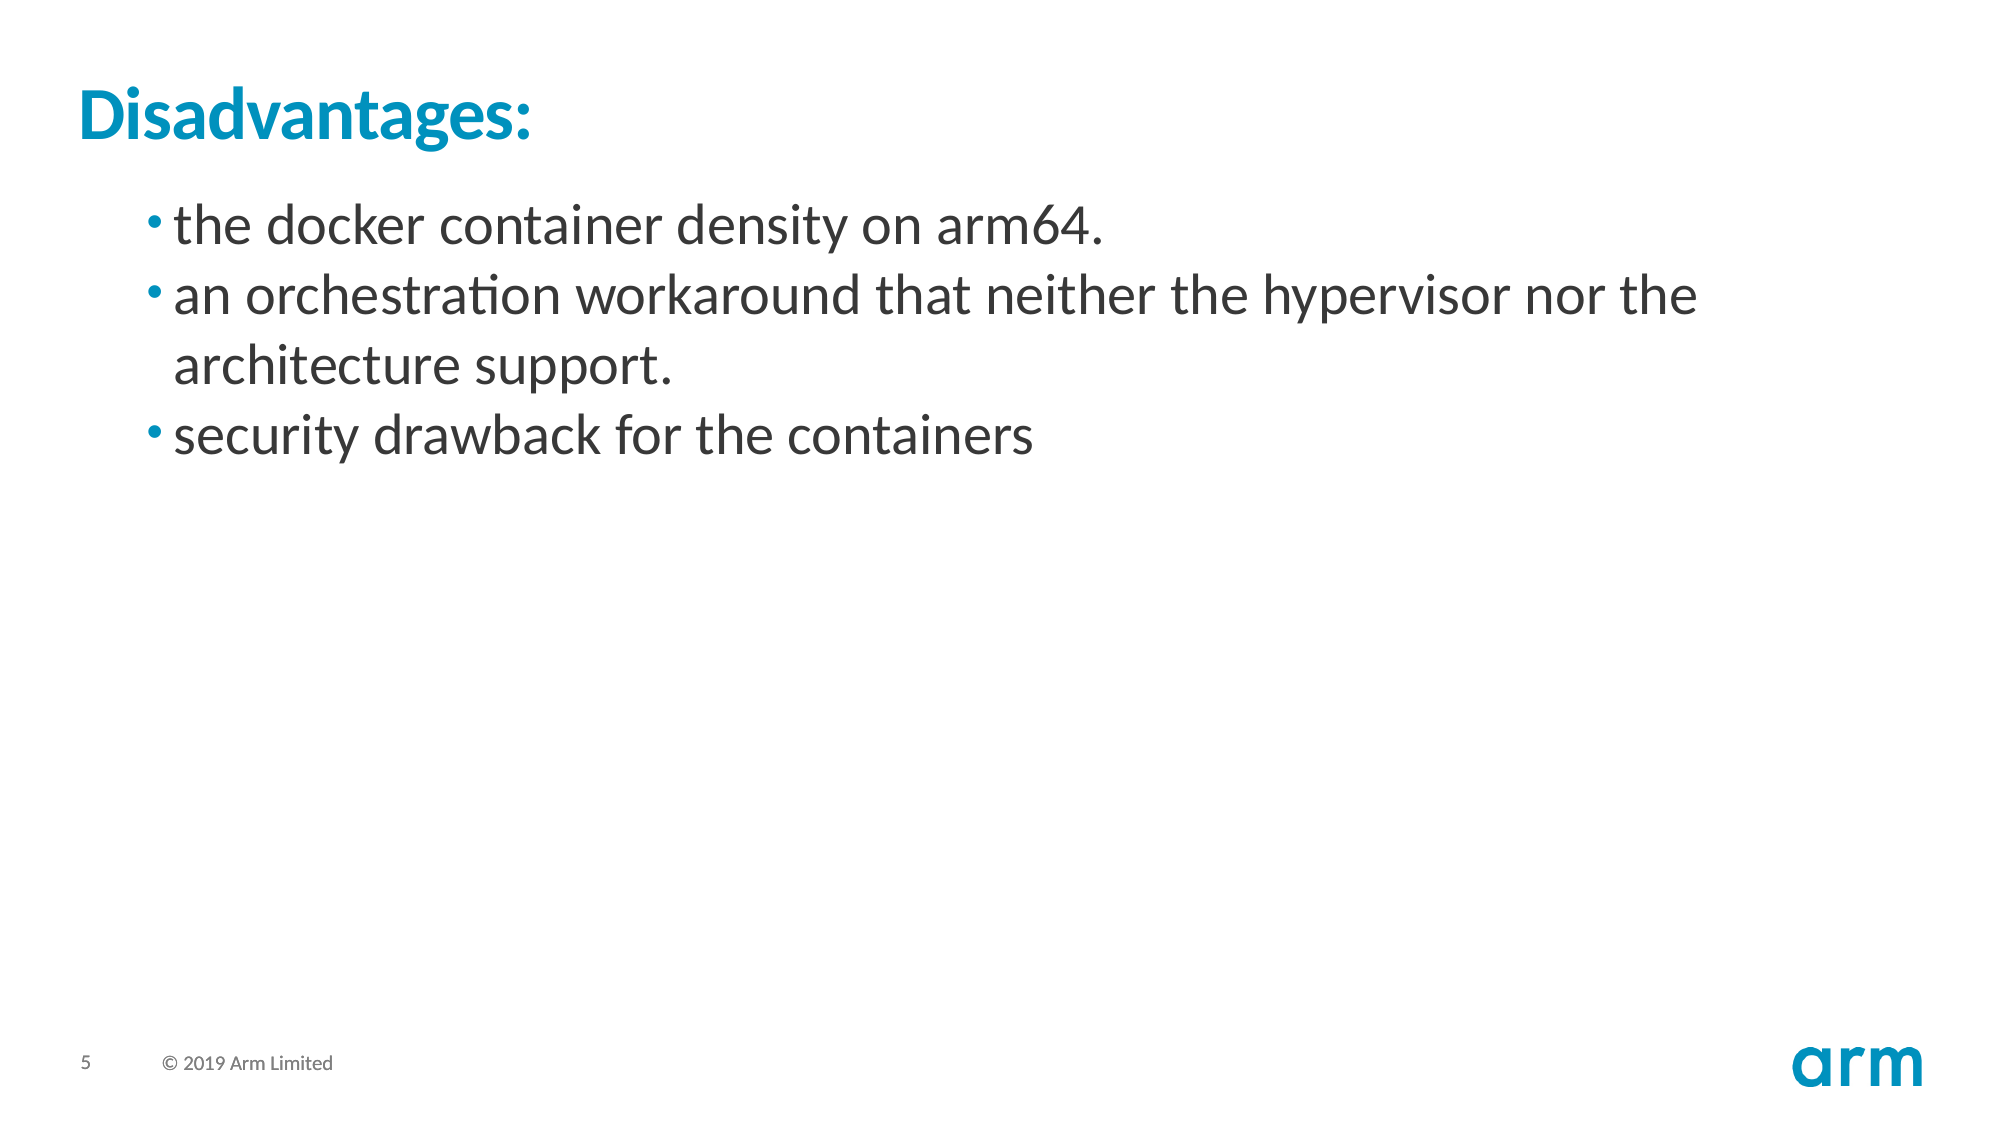

# Disadvantages:
the docker container density on arm64.
an orchestration workaround that neither the hypervisor nor the architecture support.
security drawback for the containers